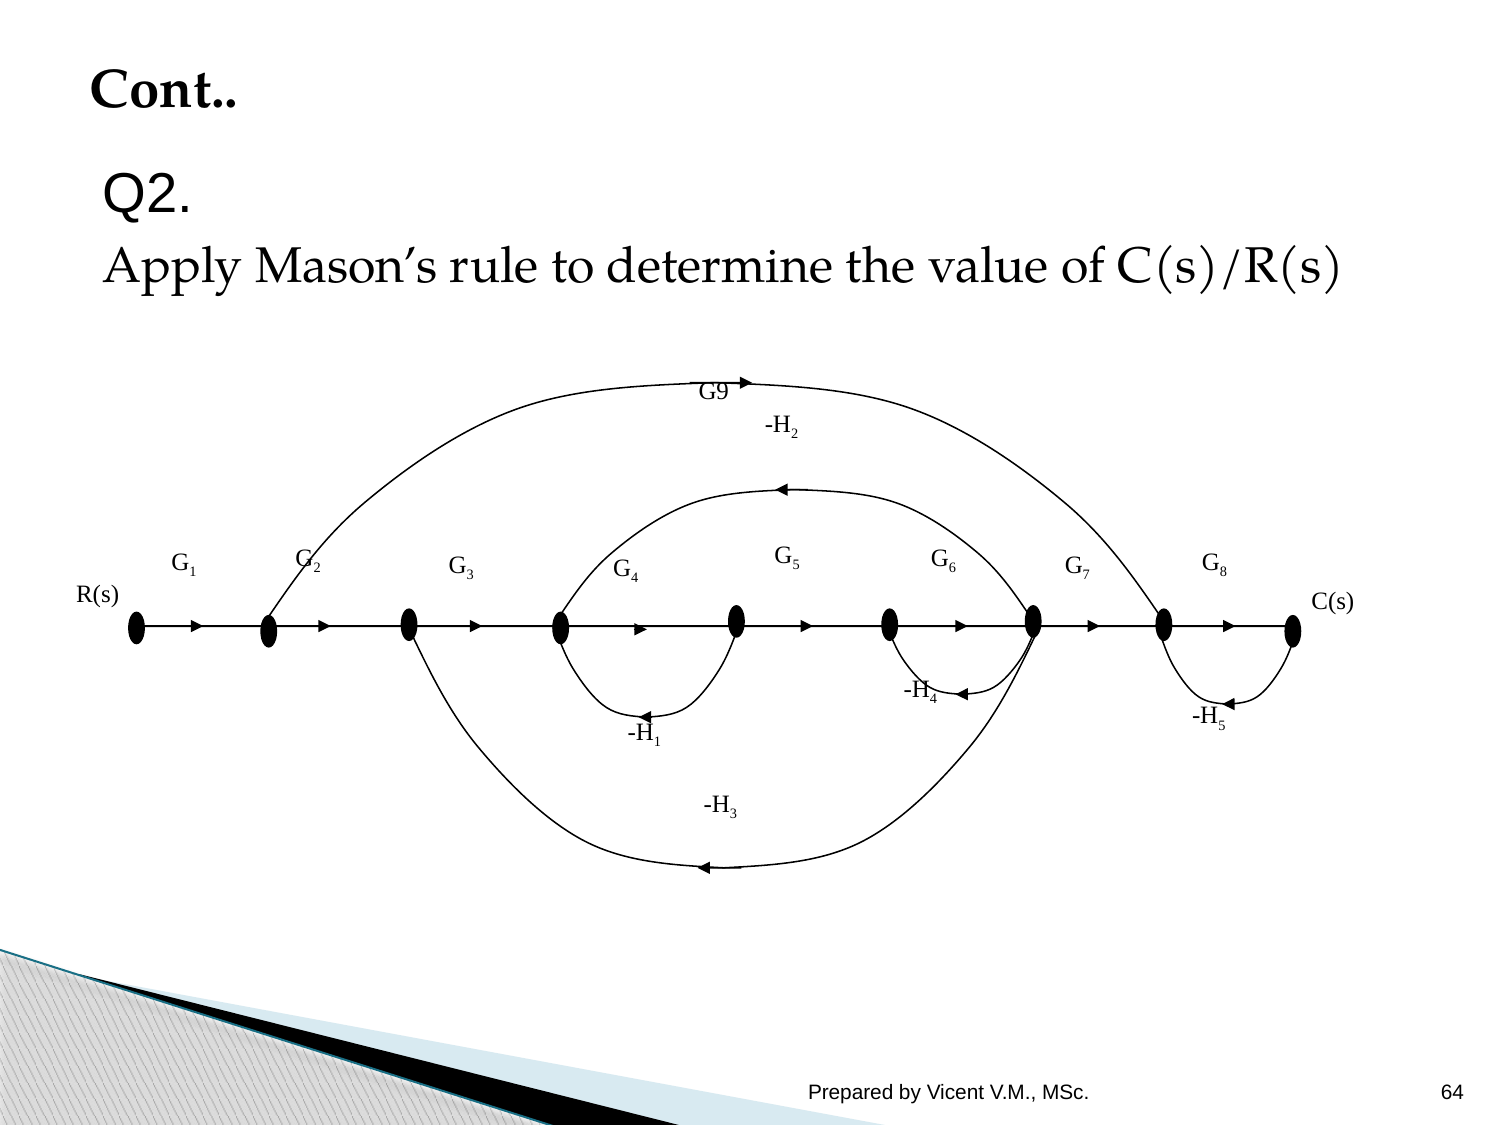

# Cont..
Q2.
Apply Mason’s rule to determine the value of C(s)/R(s)

G9

-H2

G5
G2
G6
G1
G8
G3
G7
G4
R(s)
C(s)

-H4
-H5
-H1
-H3
Prepared by Vicent V.M., MSc.
64